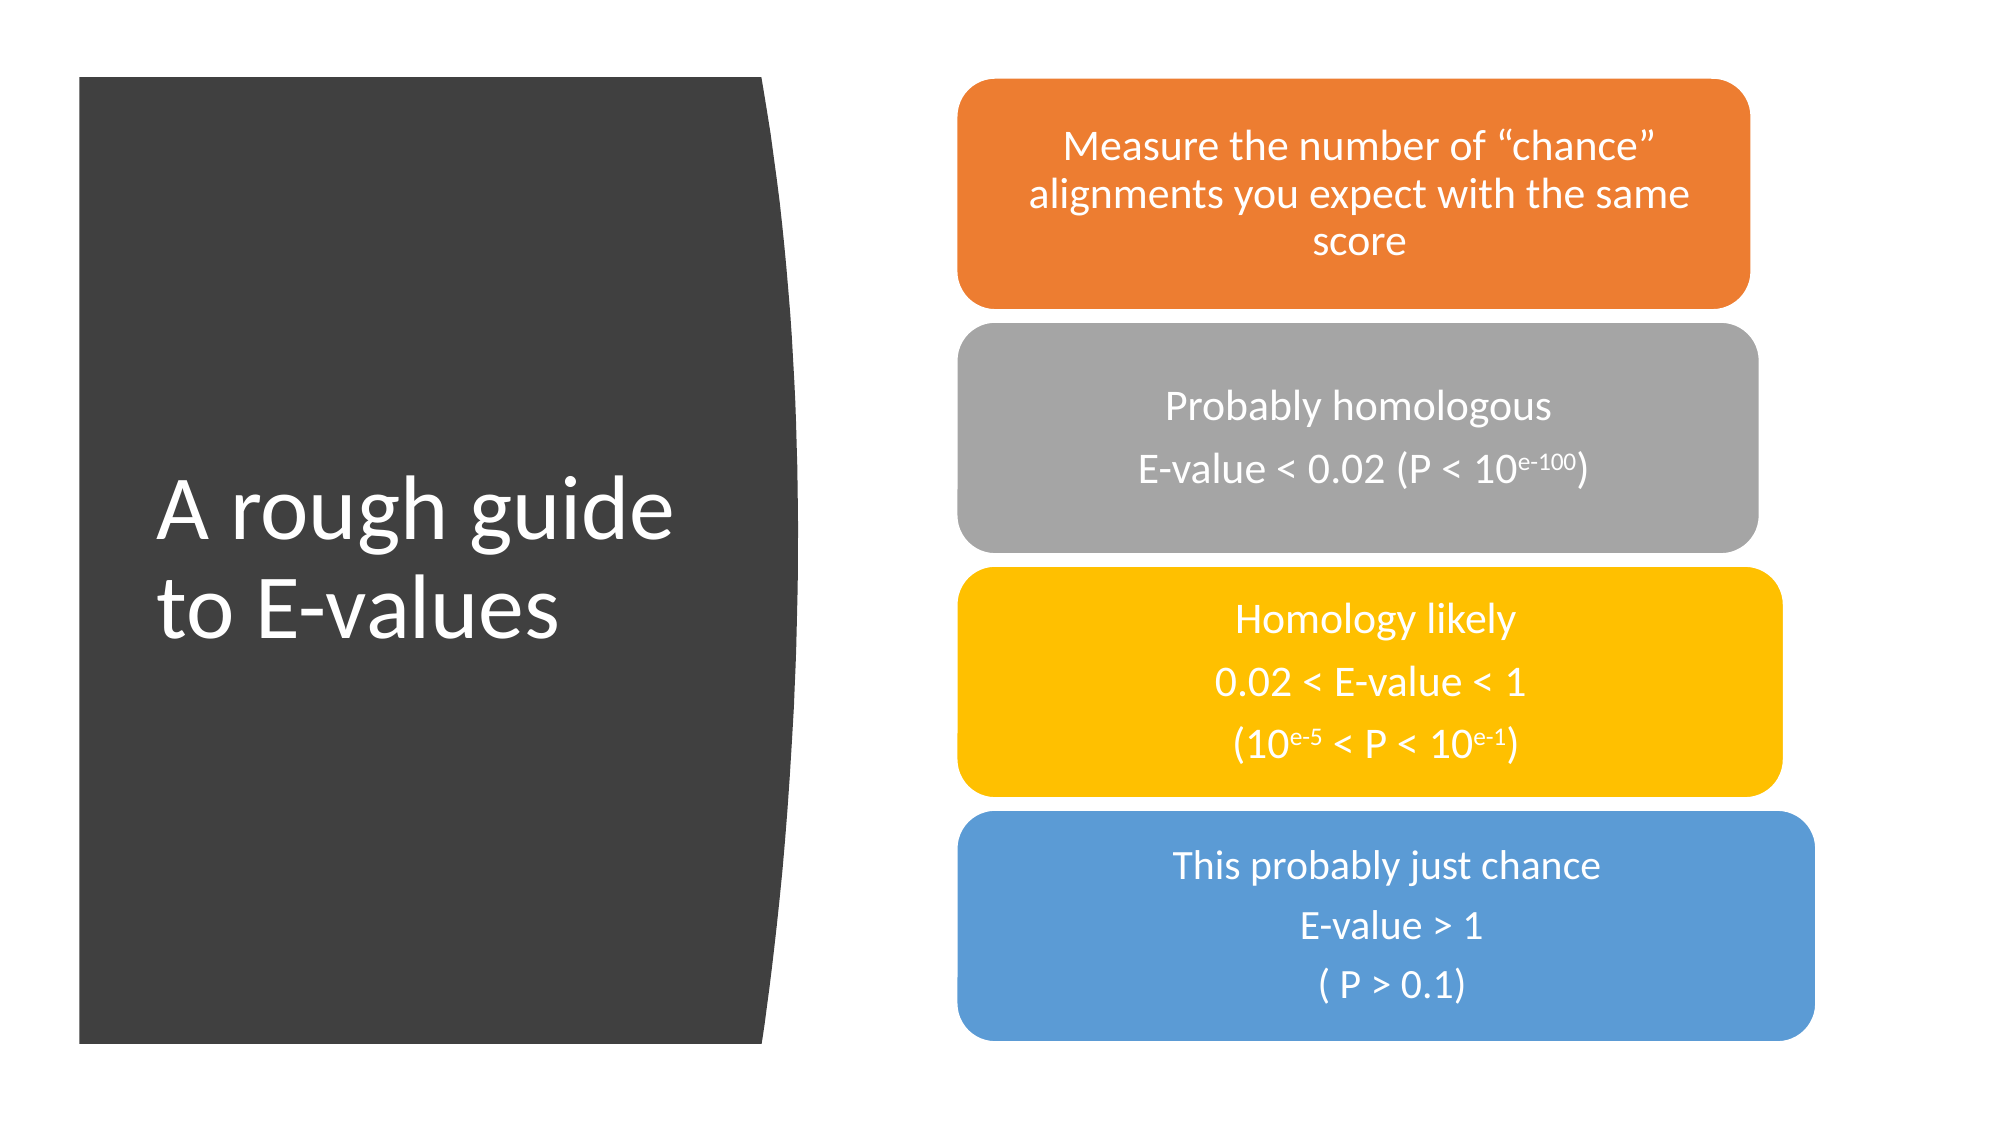

Measure the number of “chance” alignments you expect with the same score
Probably homologous
E-value < 0.02 (P < 10e-100)
Homology likely
0.02 < E-value < 1
(10e-5 < P < 10e-1)
This probably just chance
E-value > 1
( P > 0.1)

# A rough guide to E-values